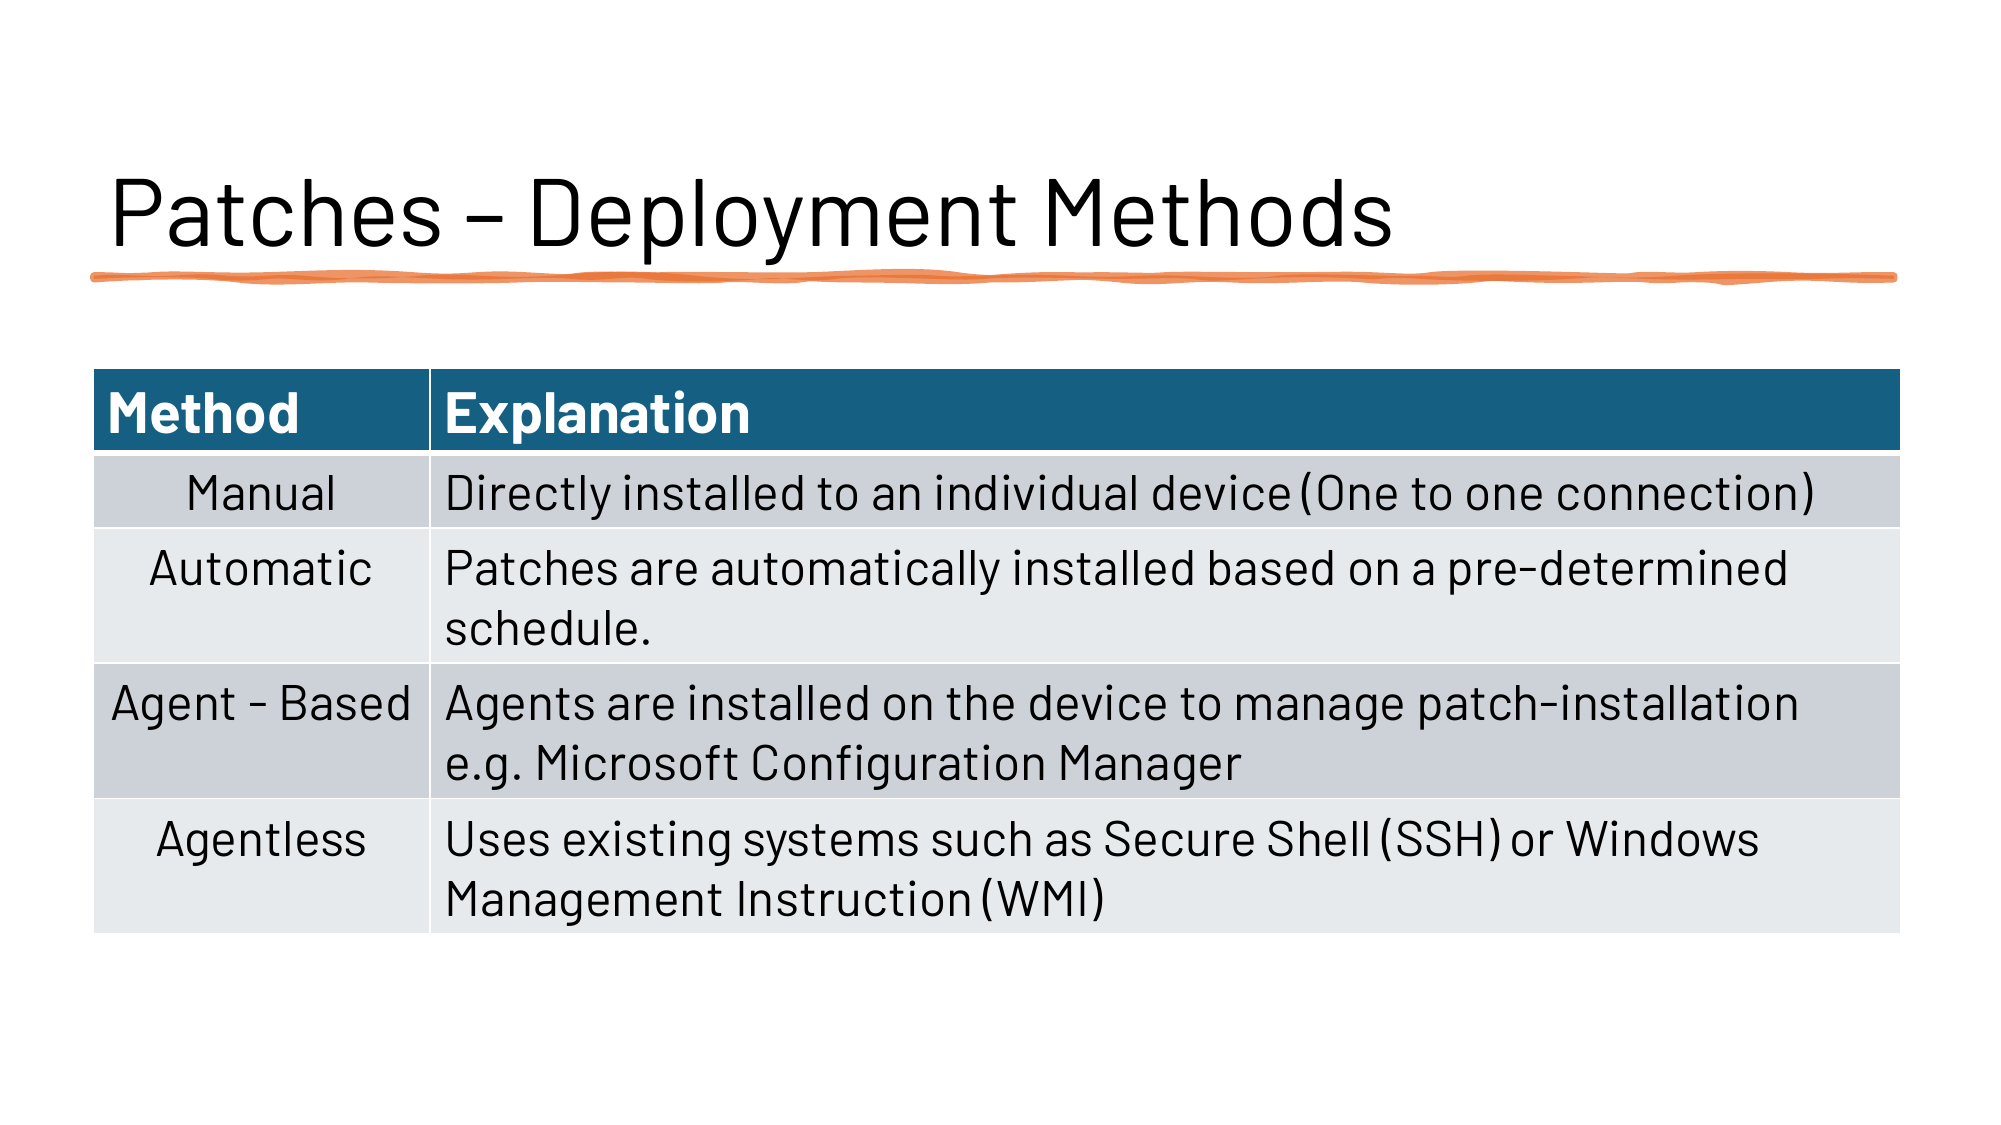

# Patches – Deployment Methods

| Method | Explanation |
| --- | --- |
| Manual | Directly installed to an individual device (One to one connection) |
| Automatic | Patches are automatically installed based on a pre-determined schedule. |
| Agent - Based | Agents are installed on the device to manage patch-installation e.g. Microsoft Configuration Manager |
| Agentless | Uses existing systems such as Secure Shell (SSH) or Windows Management Instruction (WMI) |